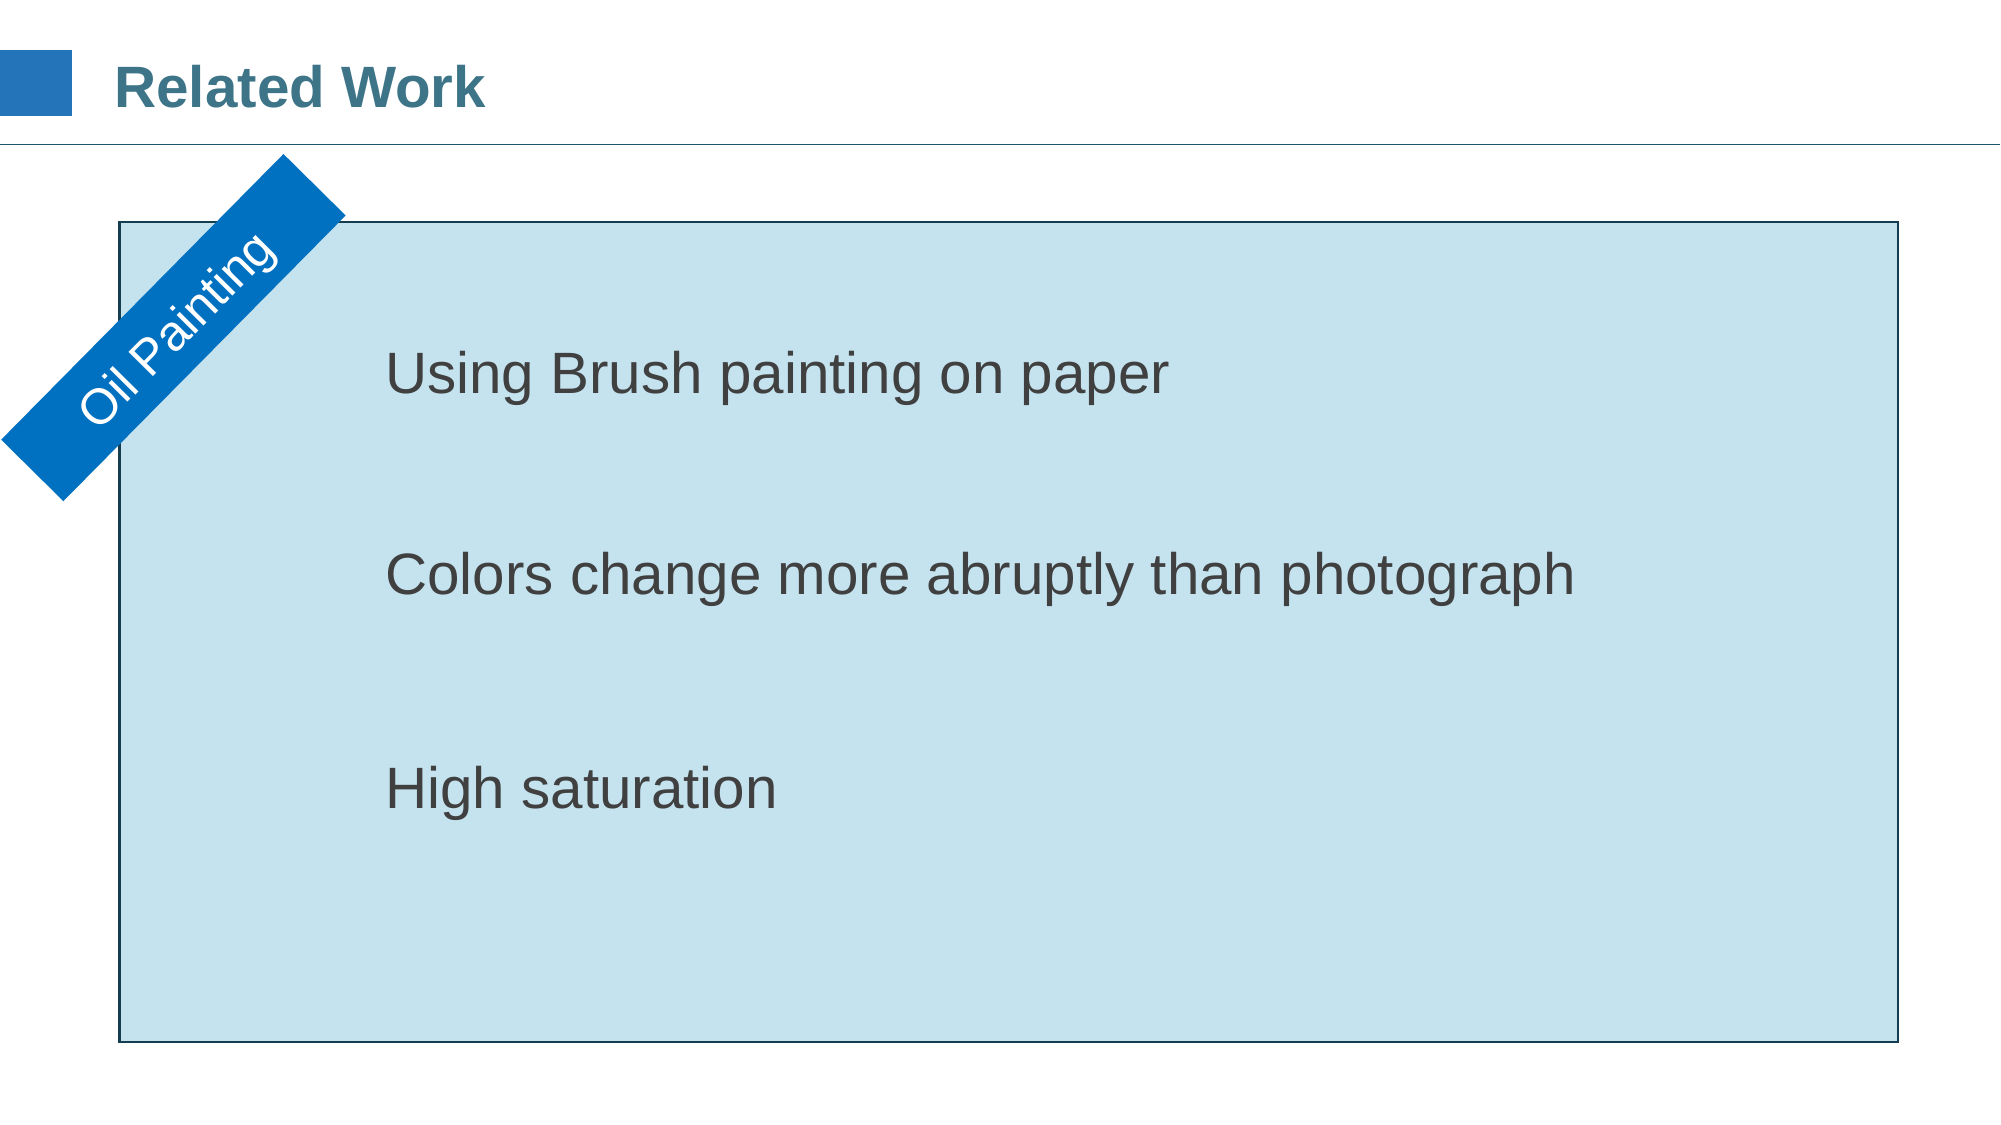

Related Work

Oil Painting
Using Brush painting on paper
Colors change more abruptly than photograph
High saturation